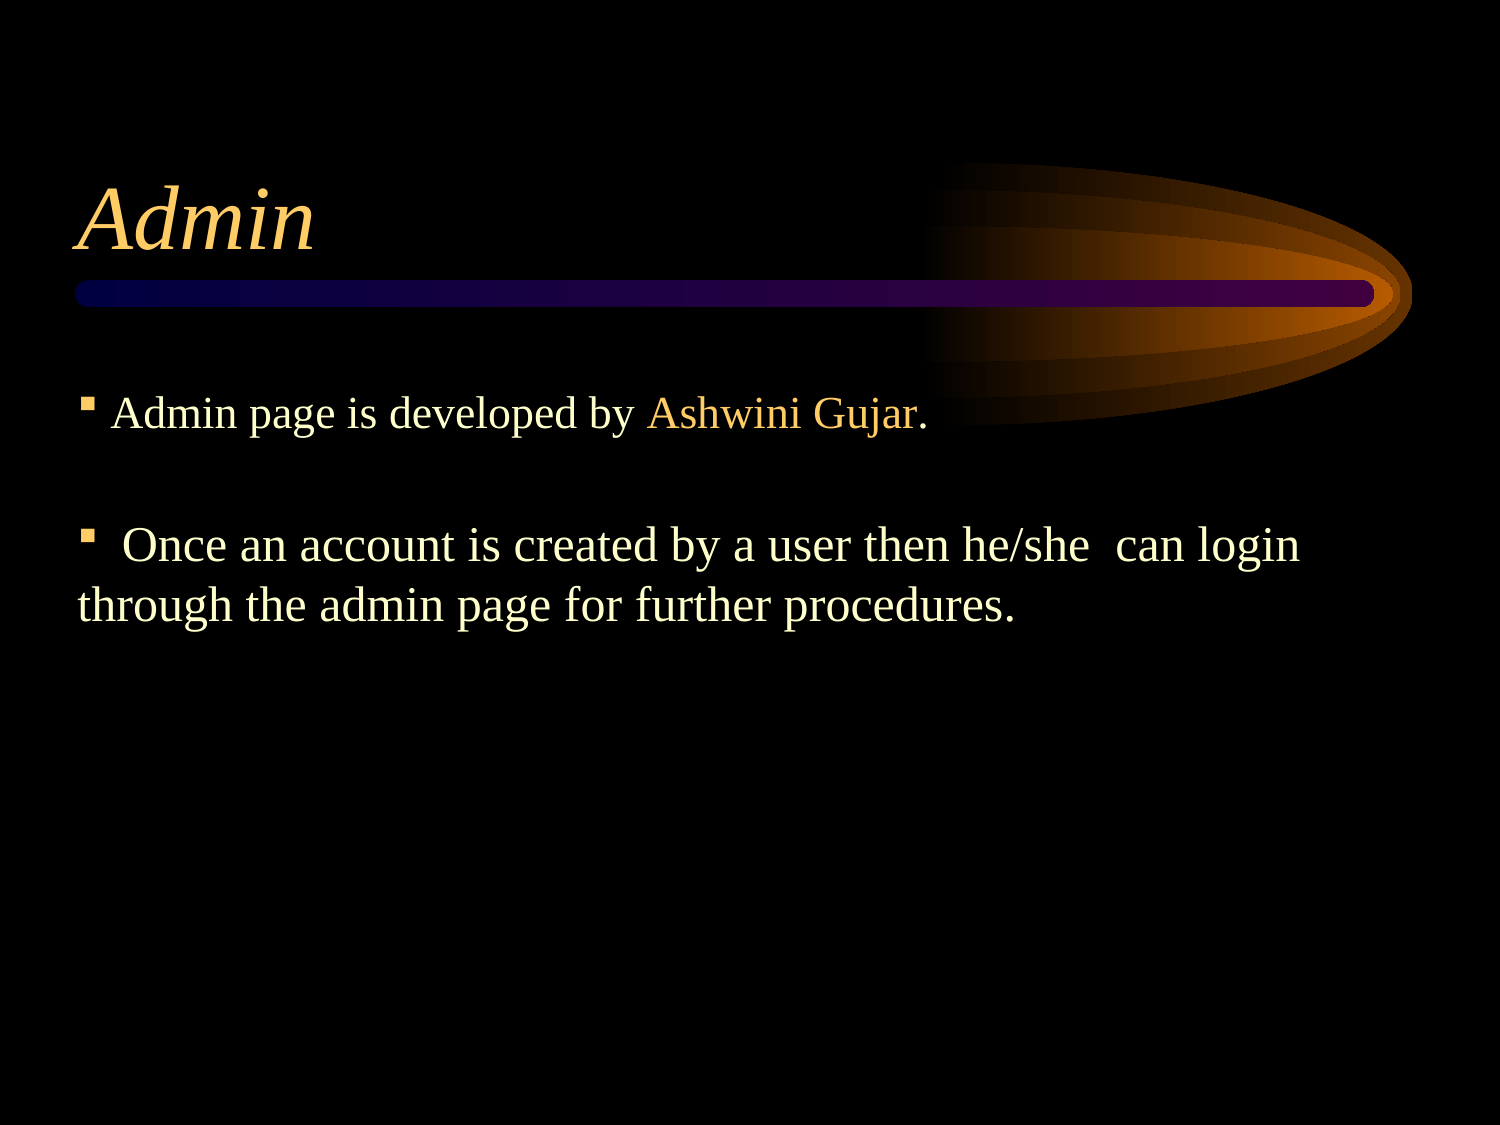

# Admin
 Admin page is developed by Ashwini Gujar.

  Once an account is created by a user then he/she  can login through the admin page for further procedures.